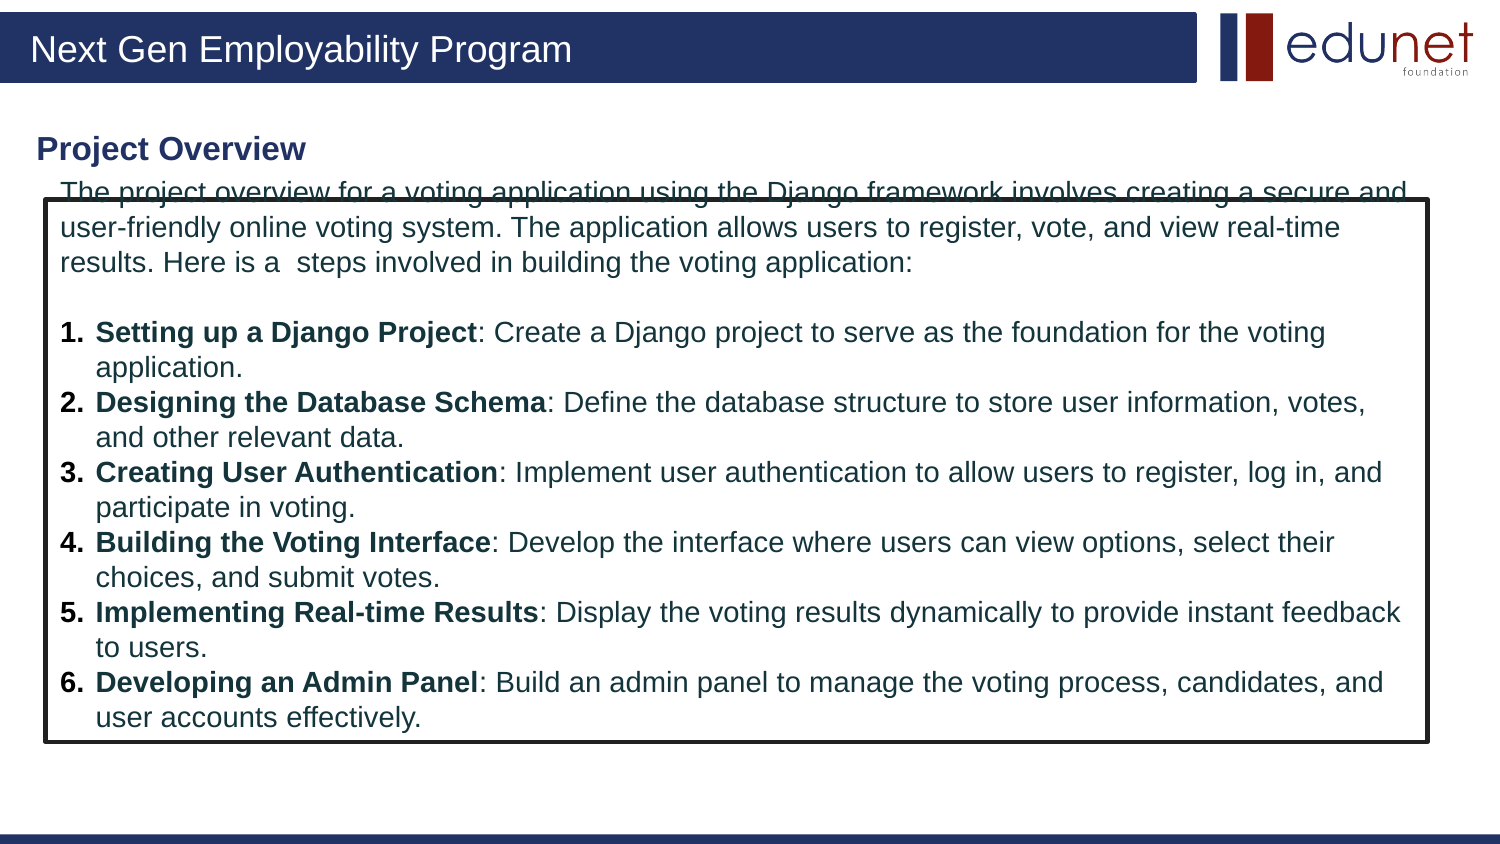

Project Overview
The project overview for a voting application using the Django framework involves creating a secure and user-friendly online voting system. The application allows users to register, vote, and view real-time results. Here is a  steps involved in building the voting application:

Setting up a Django Project: Create a Django project to serve as the foundation for the voting application.
Designing the Database Schema: Define the database structure to store user information, votes, and other relevant data.
Creating User Authentication: Implement user authentication to allow users to register, log in, and participate in voting.
Building the Voting Interface: Develop the interface where users can view options, select their choices, and submit votes.
Implementing Real-time Results: Display the voting results dynamically to provide instant feedback to users.
Developing an Admin Panel: Build an admin panel to manage the voting process, candidates, and user accounts effectively.